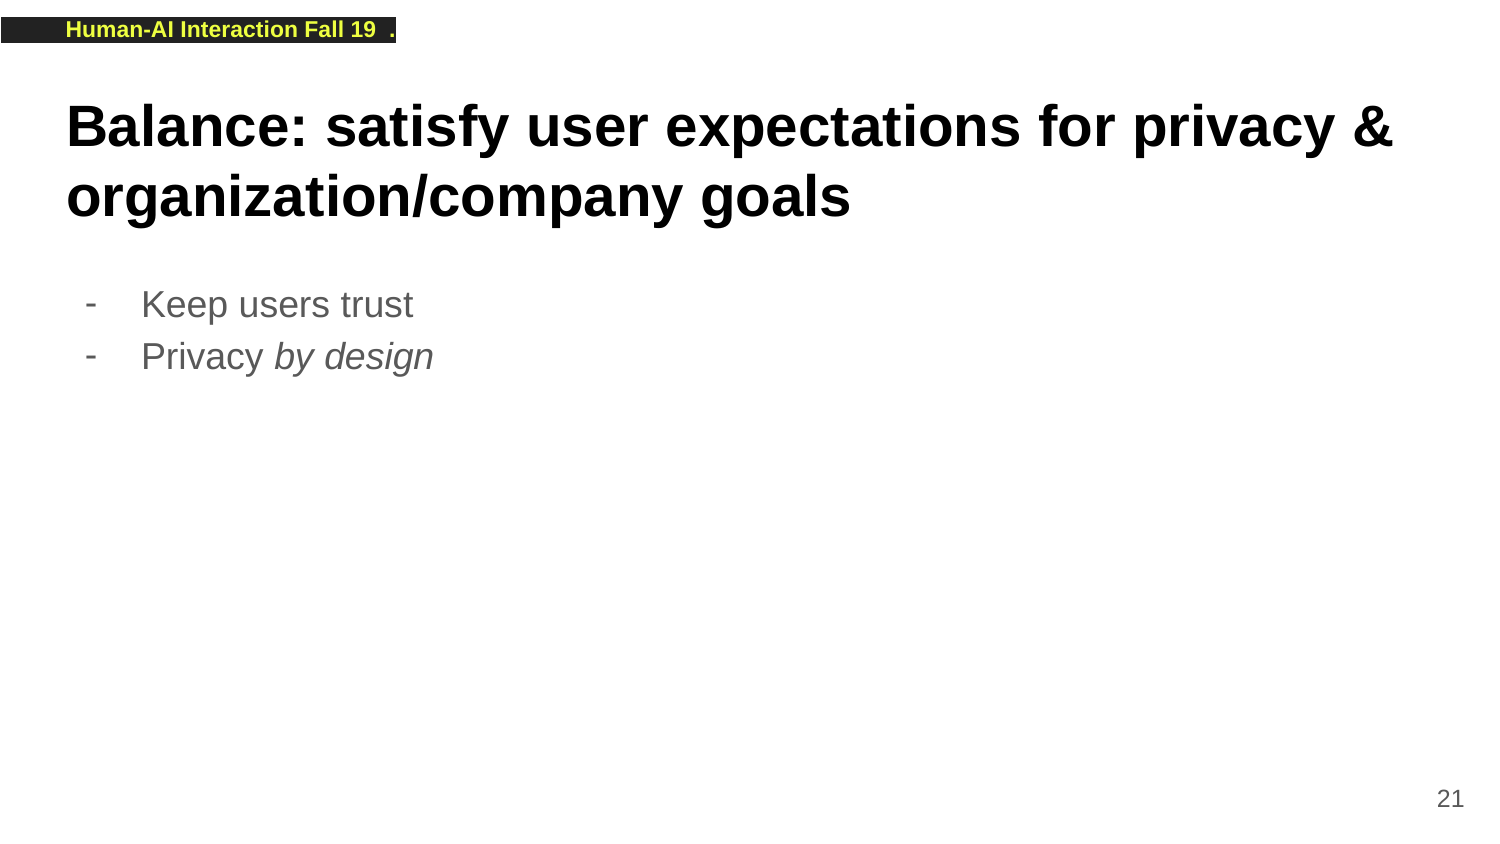

# Balance: satisfy user expectations for privacy & organization/company goals
Keep users trust
Privacy by design
21